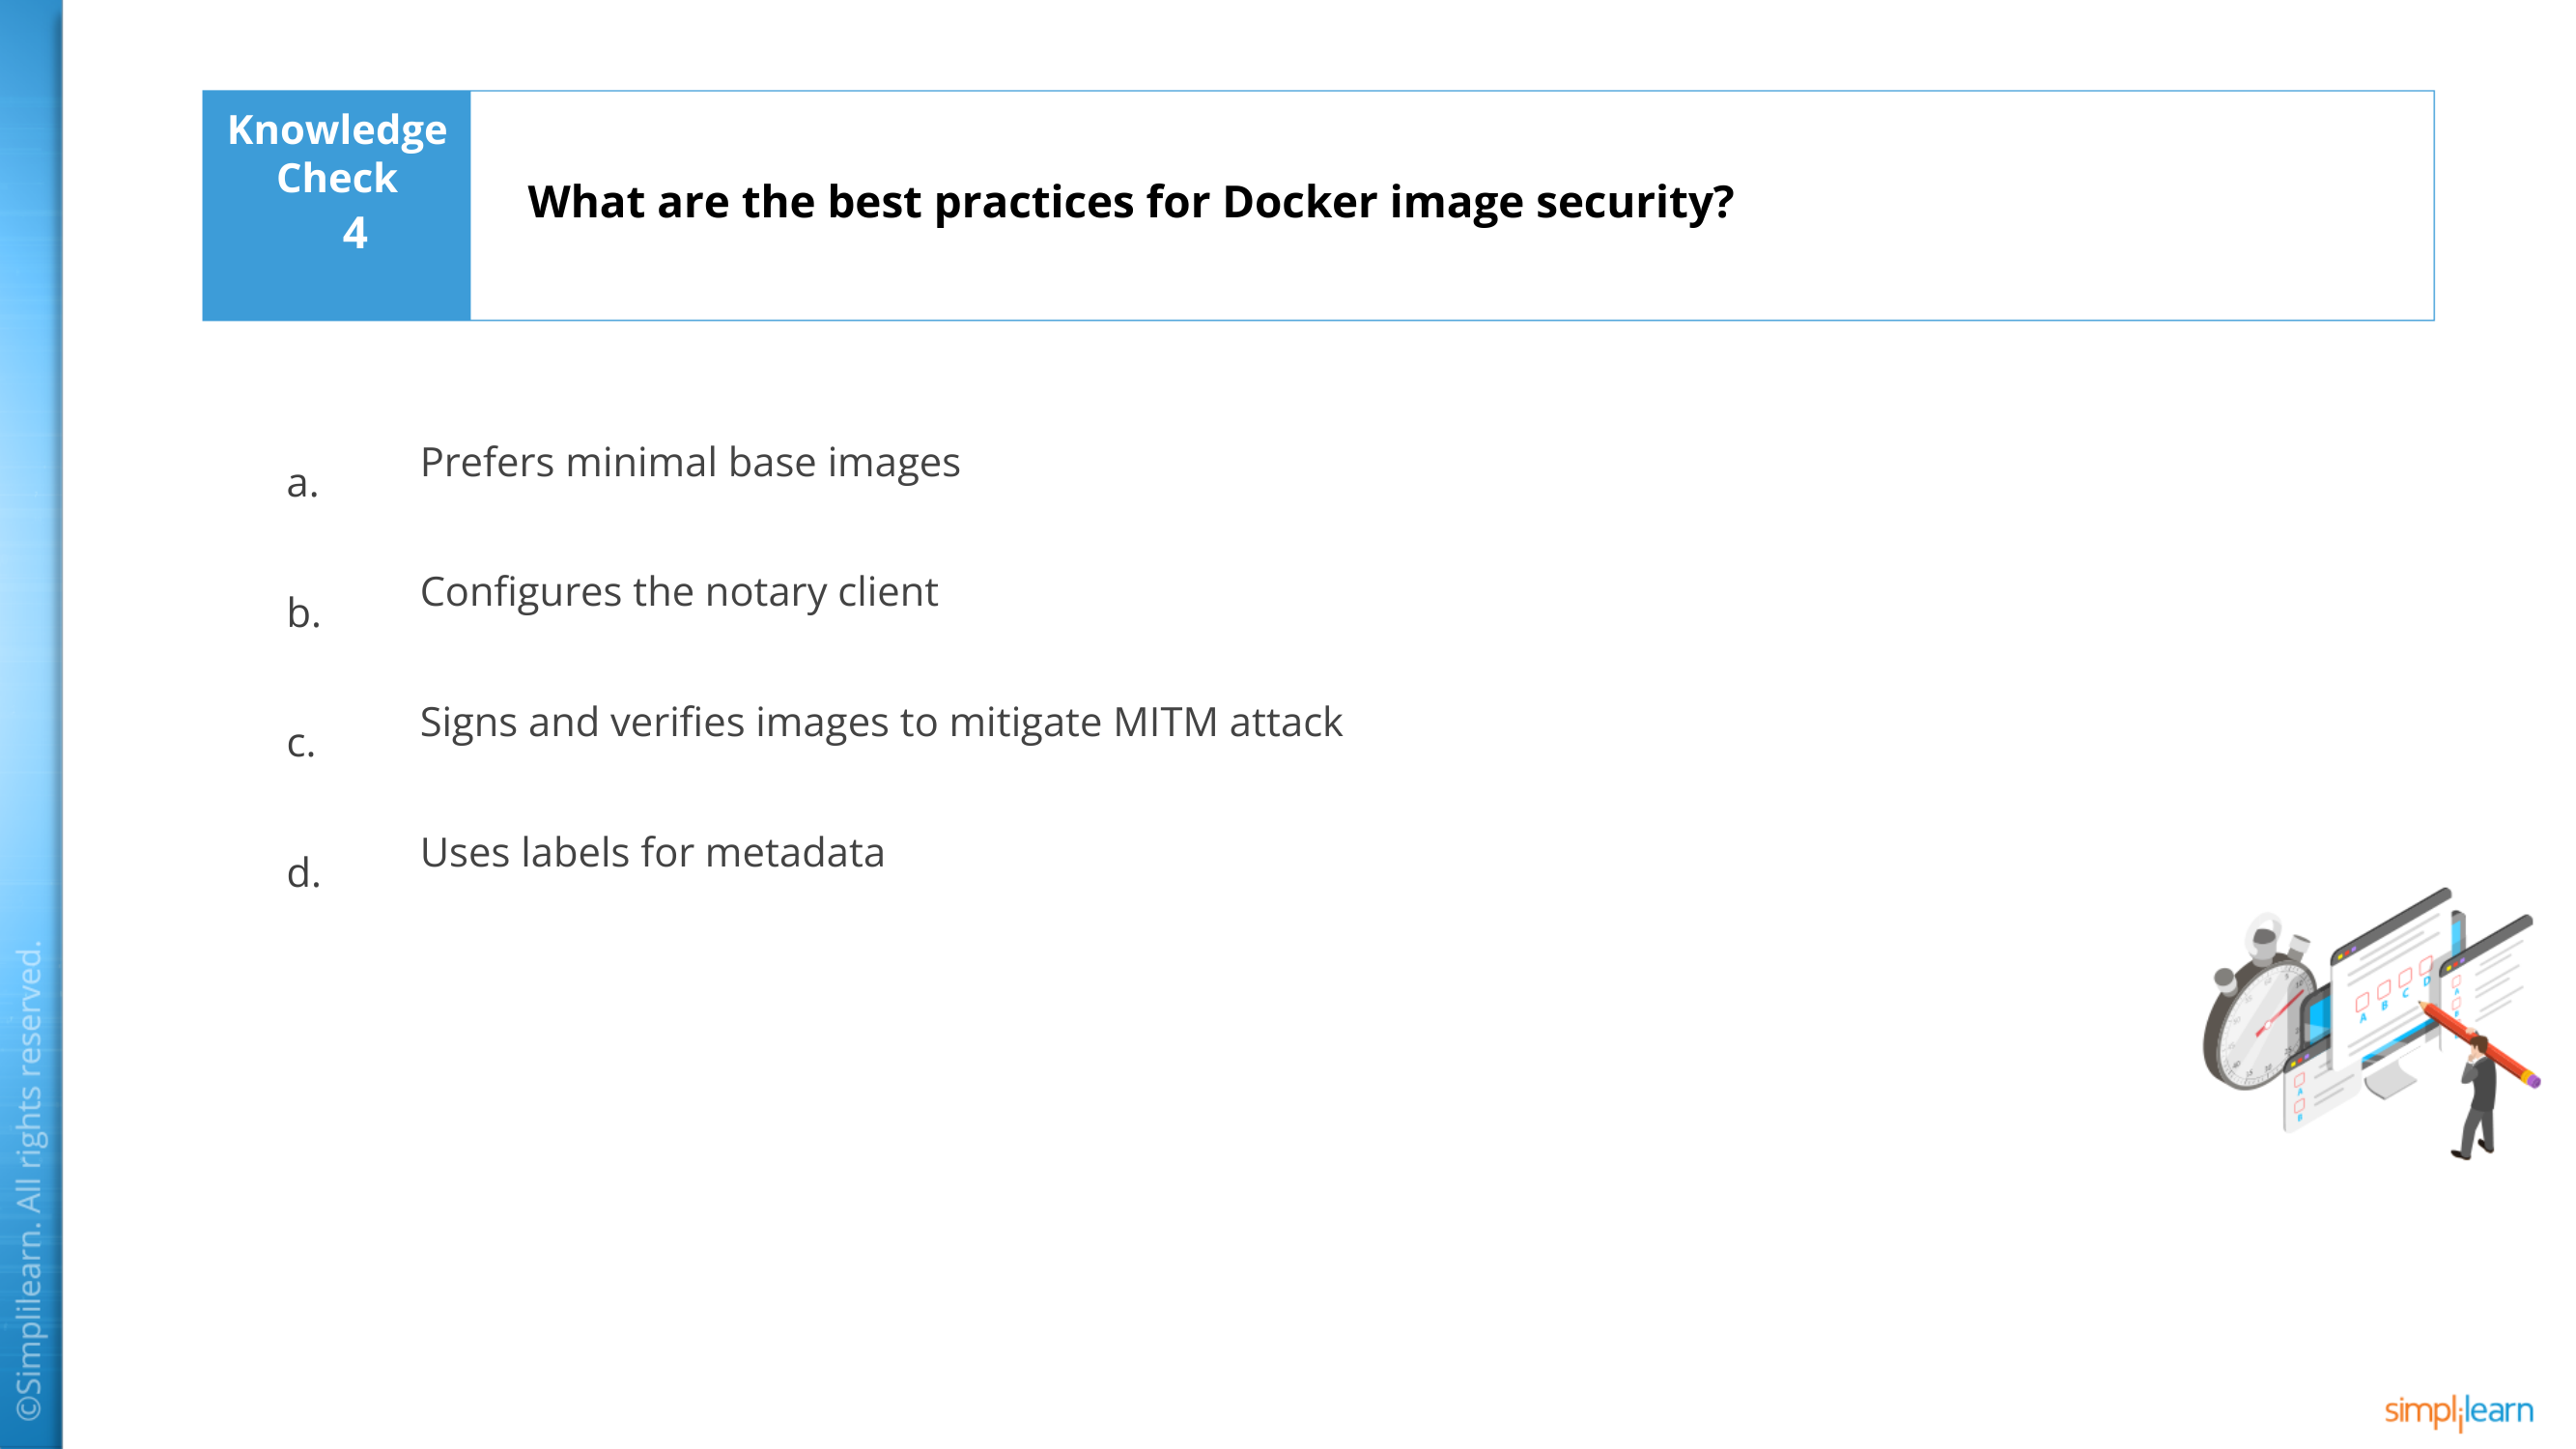

What are the best practices for Docker image security?
4
Prefers minimal base images
Configures the notary client
Signs and verifies images to mitigate MITM attack
Uses labels for metadata